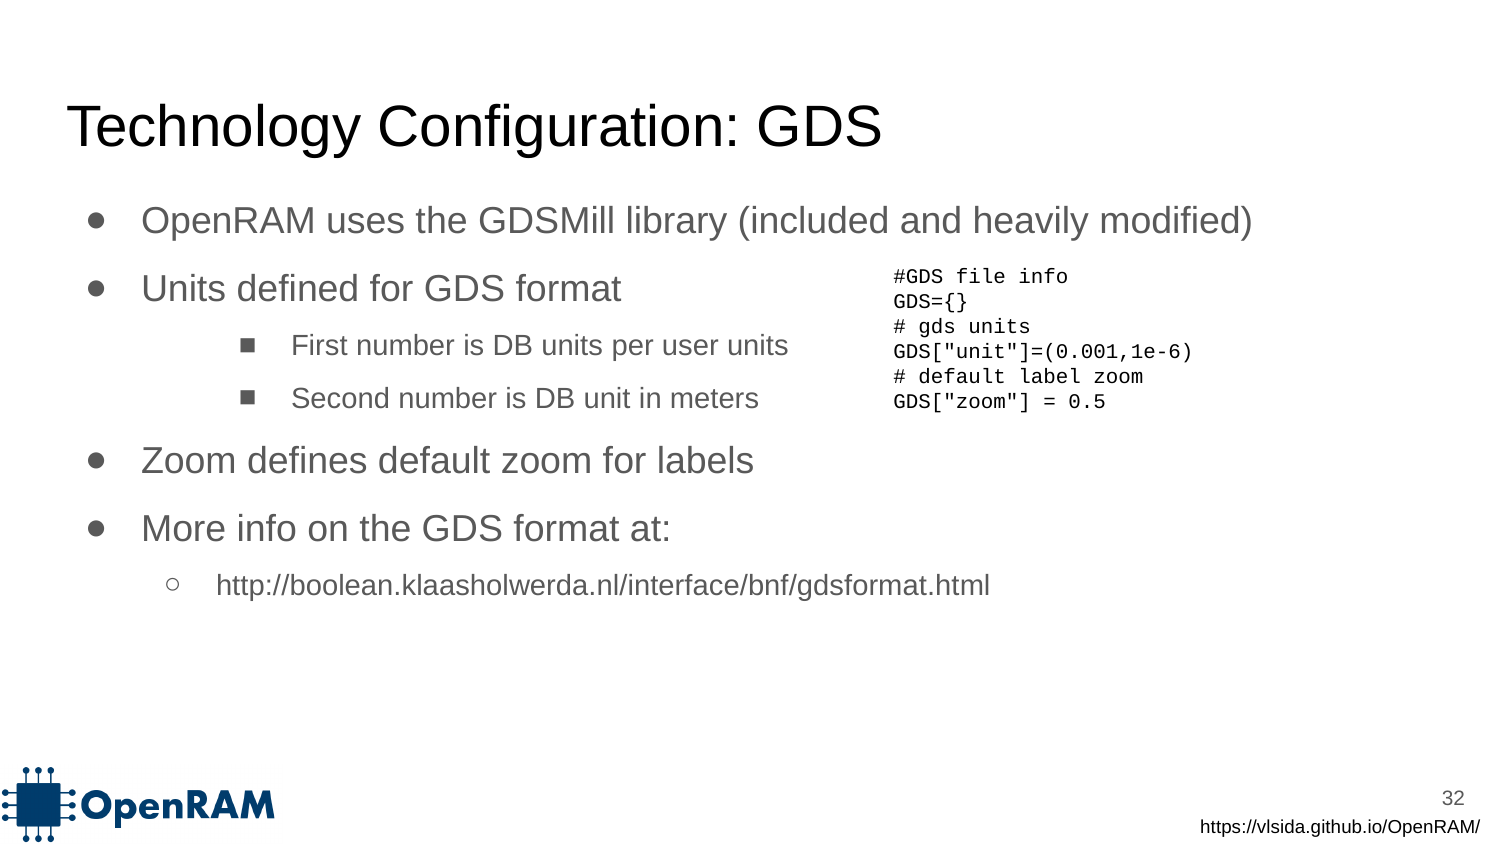

# Technology Configuration: GDS
OpenRAM uses the GDSMill library (included and heavily modified)
Units defined for GDS format
First number is DB units per user units
Second number is DB unit in meters
Zoom defines default zoom for labels
More info on the GDS format at:
http://boolean.klaasholwerda.nl/interface/bnf/gdsformat.html
#GDS file info
GDS={}
# gds units
GDS["unit"]=(0.001,1e-6)
# default label zoom
GDS["zoom"] = 0.5

32